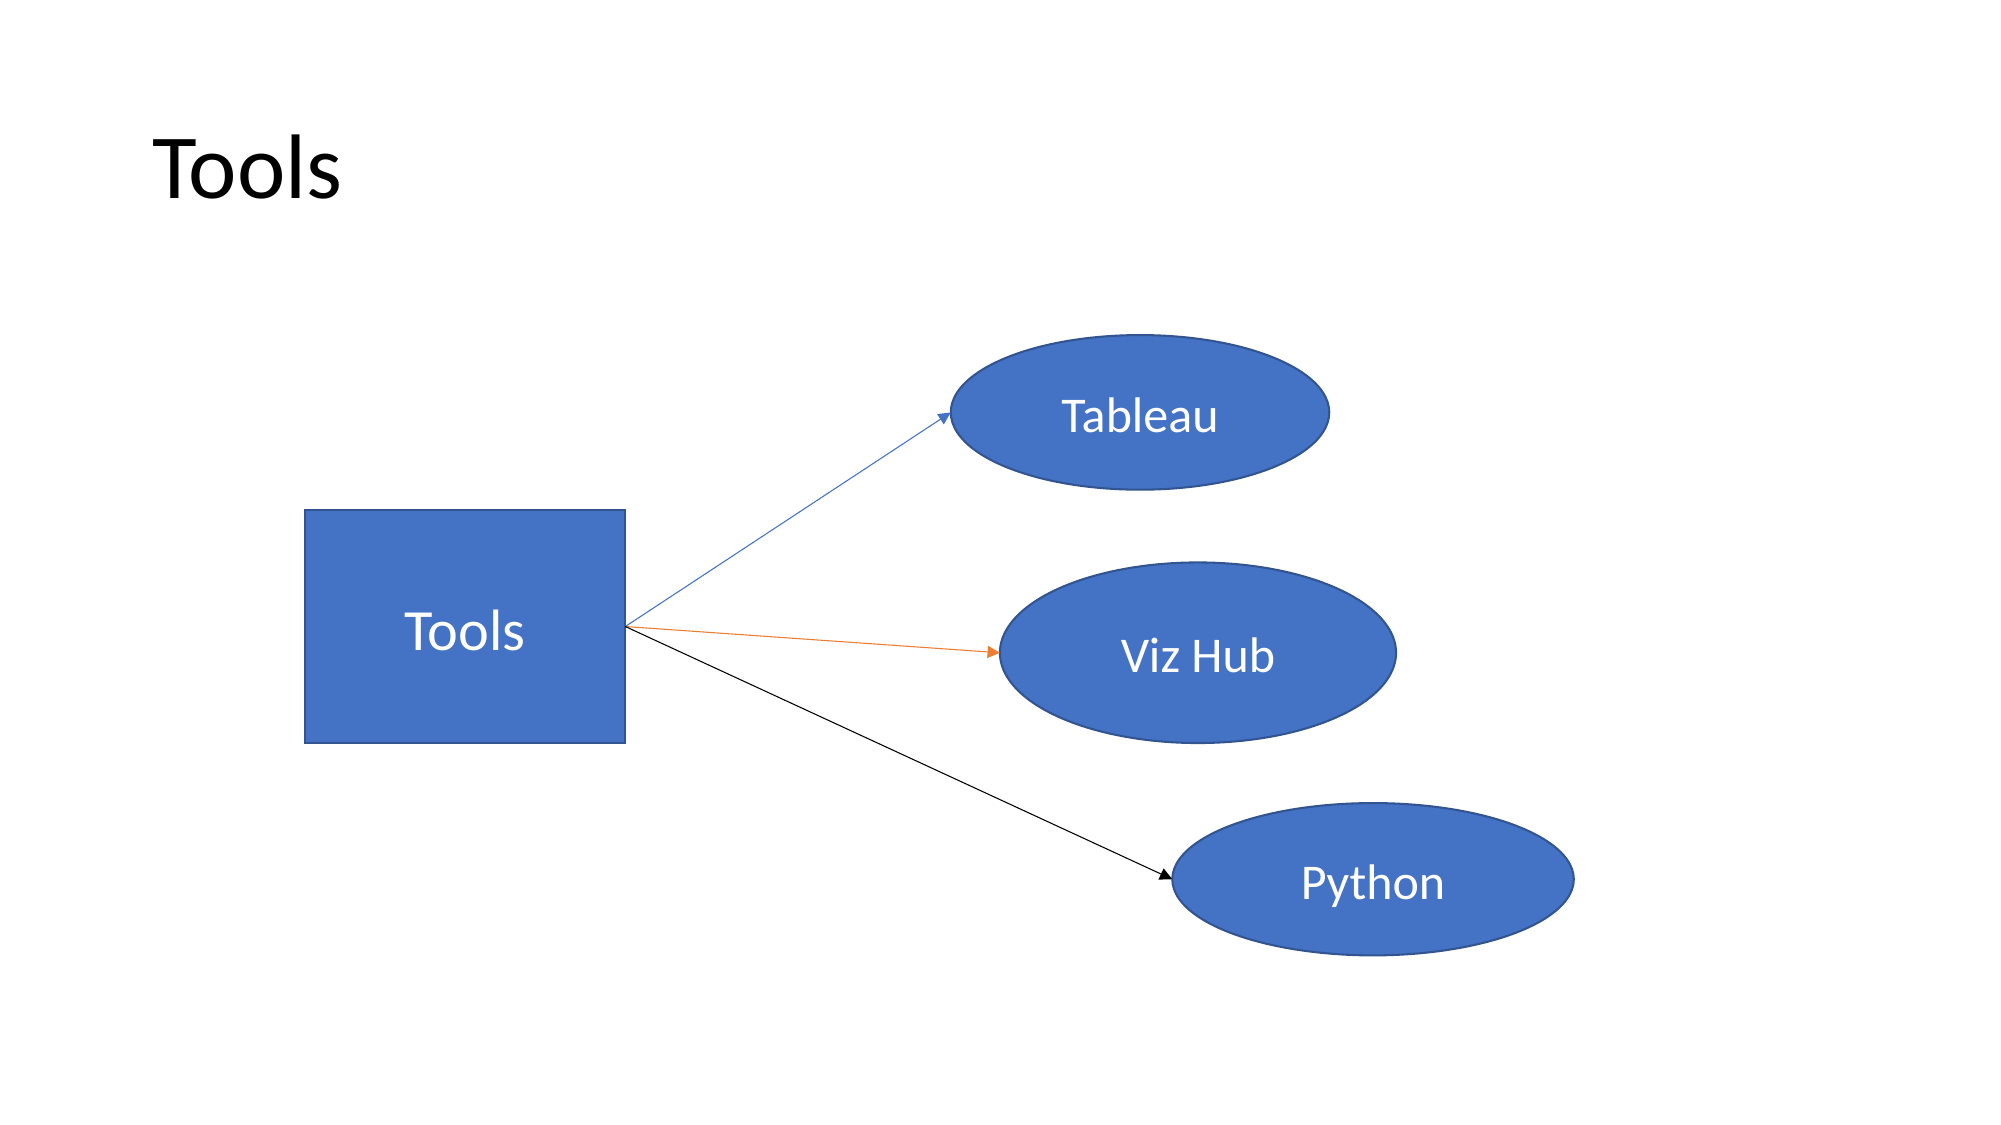

# Tools
Tableau
Tools

Viz Hub
Python